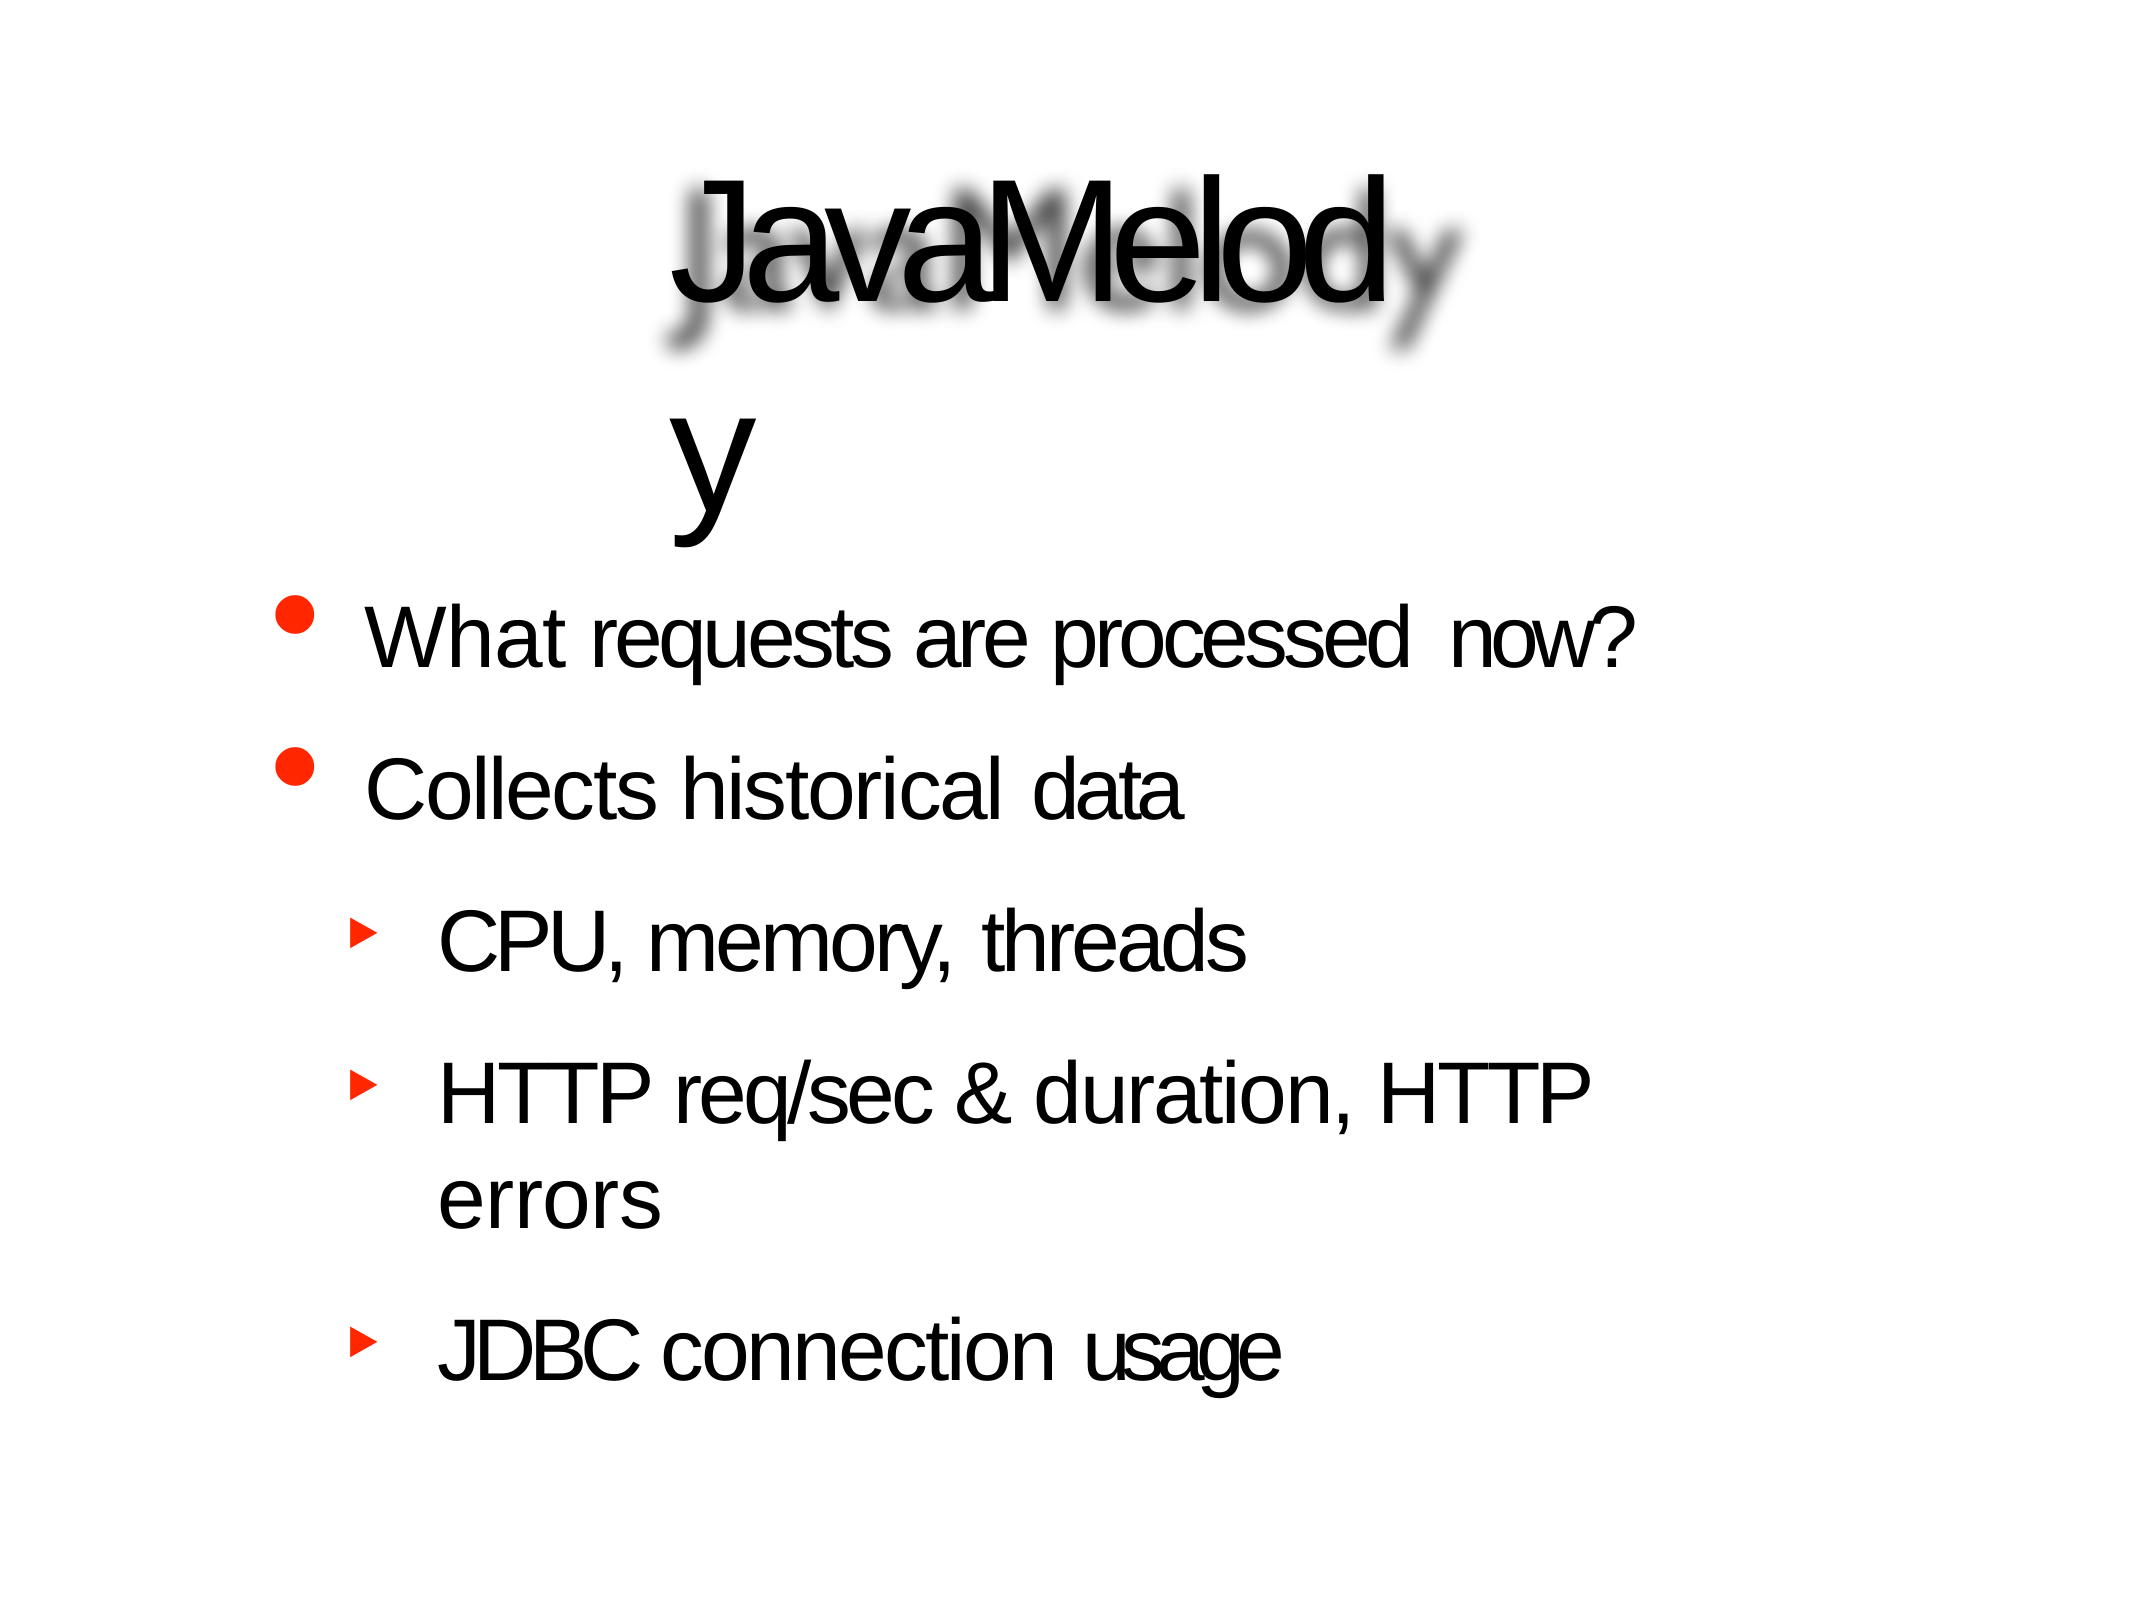

# JavaMelody

What requests are processed now?
Collects historical data
CPU, memory, threads
HTTP req/sec & duration, HTTP errors
JDBC connection usage